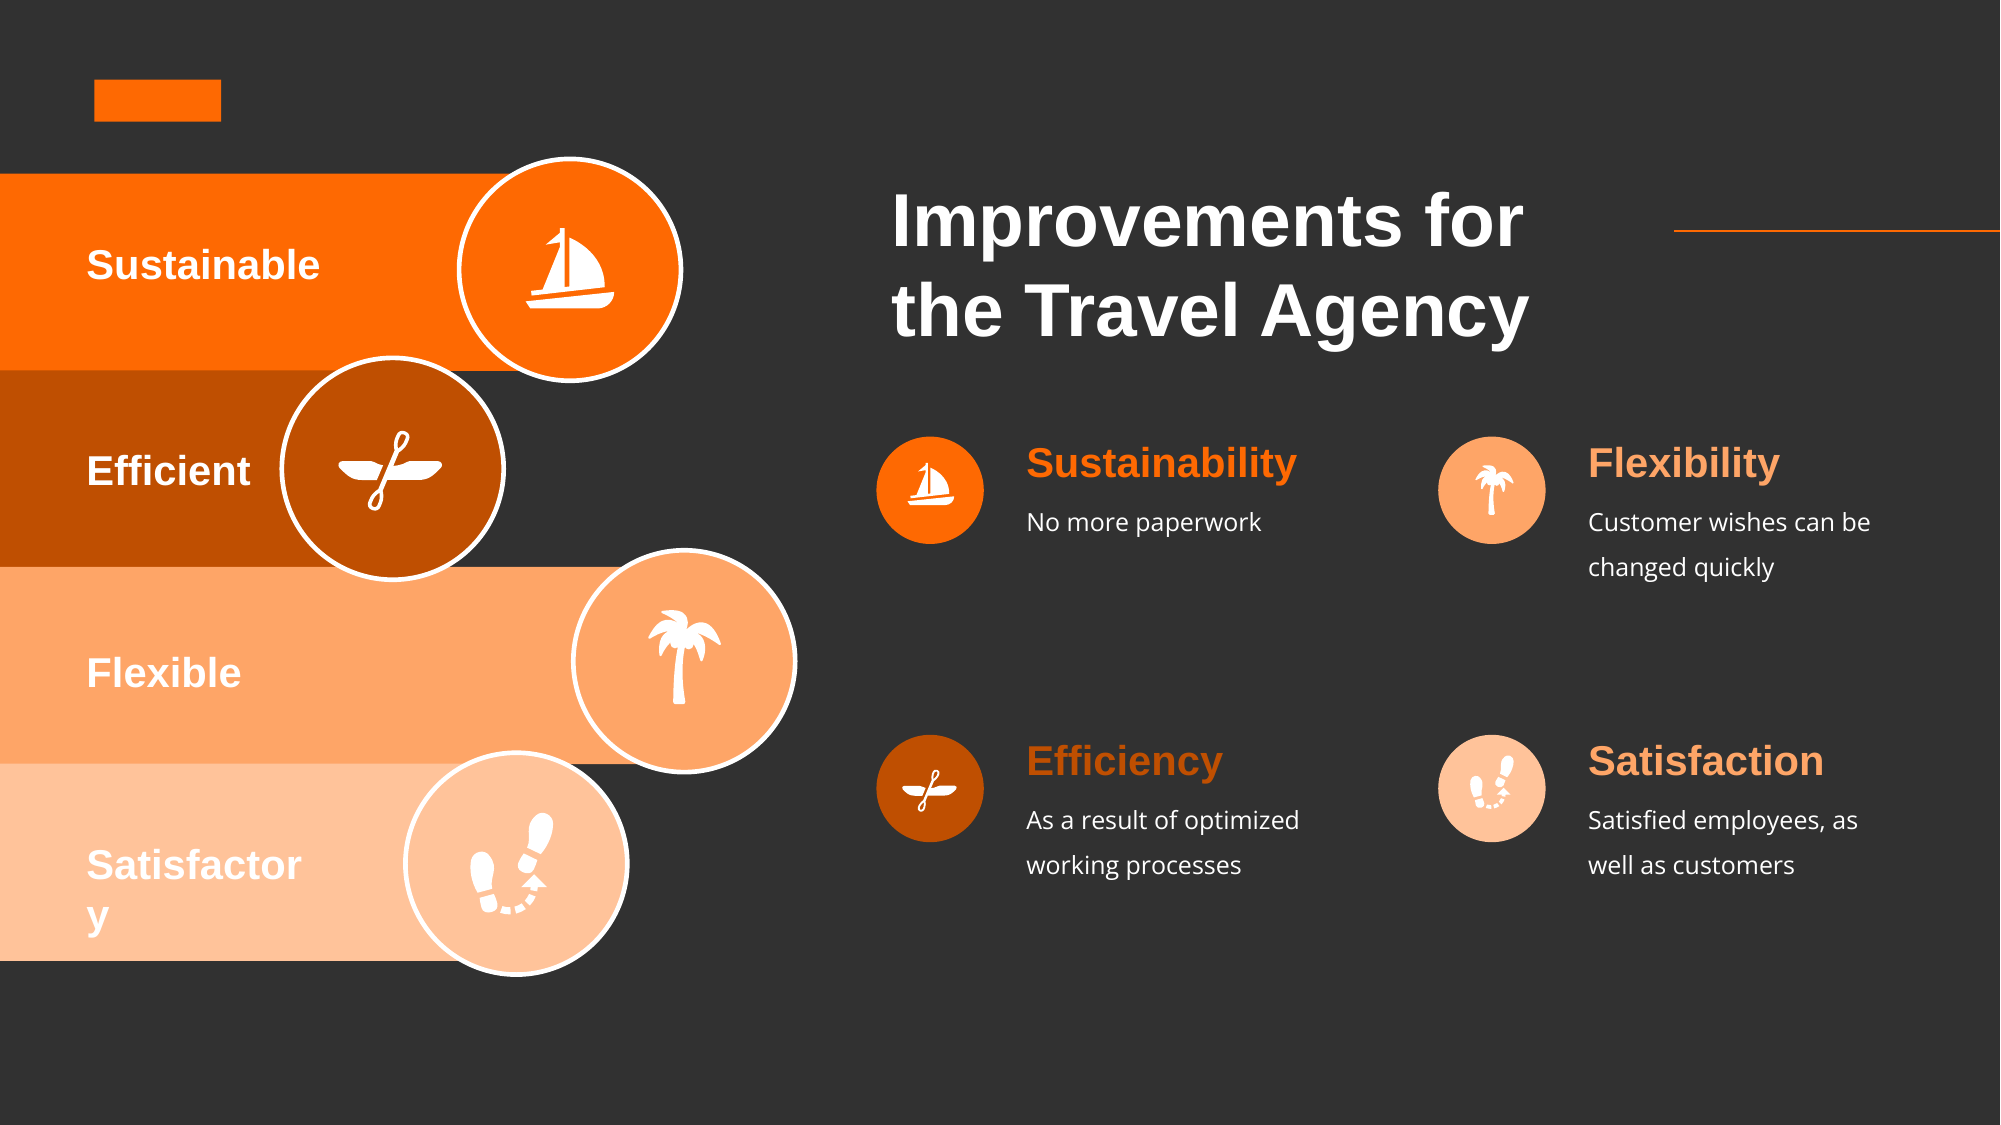

Improvements for the Travel Agency

Sustainable

Sustainability
Flexibility
Efficient

No more paperwork
Customer wishes can be changed quickly

Flexible
Efficiency
Satisfaction

As a result of optimized working processes
Satisfied employees, as well as customers

Satisfactory